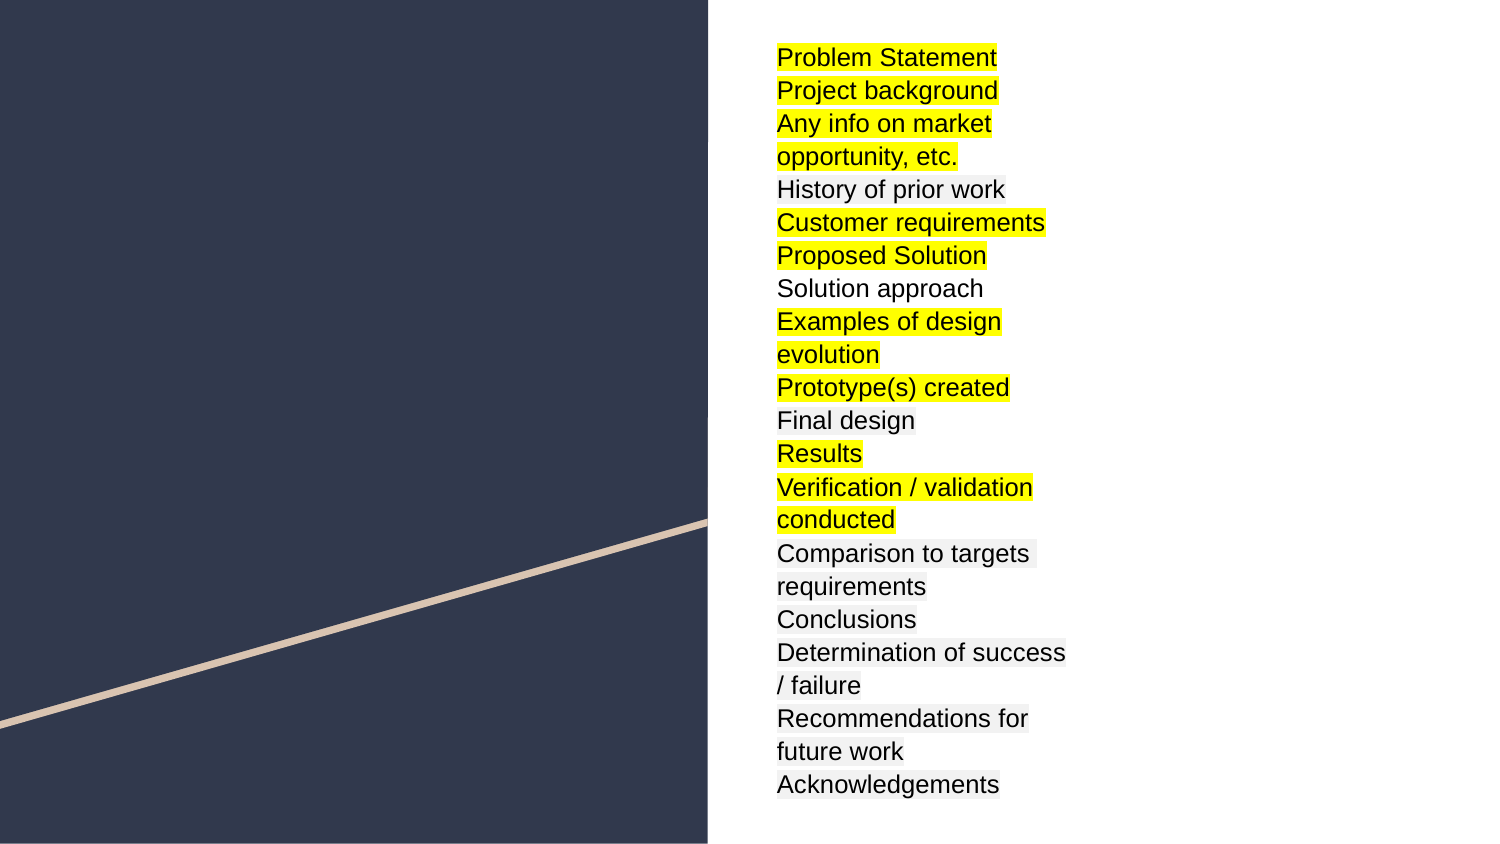

Problem Statement
Project background
Any info on market
opportunity, etc.
History of prior work
Customer requirements
Proposed Solution
Solution approach
Examples of design
evolution
Prototype(s) created
Final design
Results
Verification / validation
conducted
Comparison to targets
requirements
Conclusions
Determination of success
/ failure
Recommendations for
future work
Acknowledgements

#